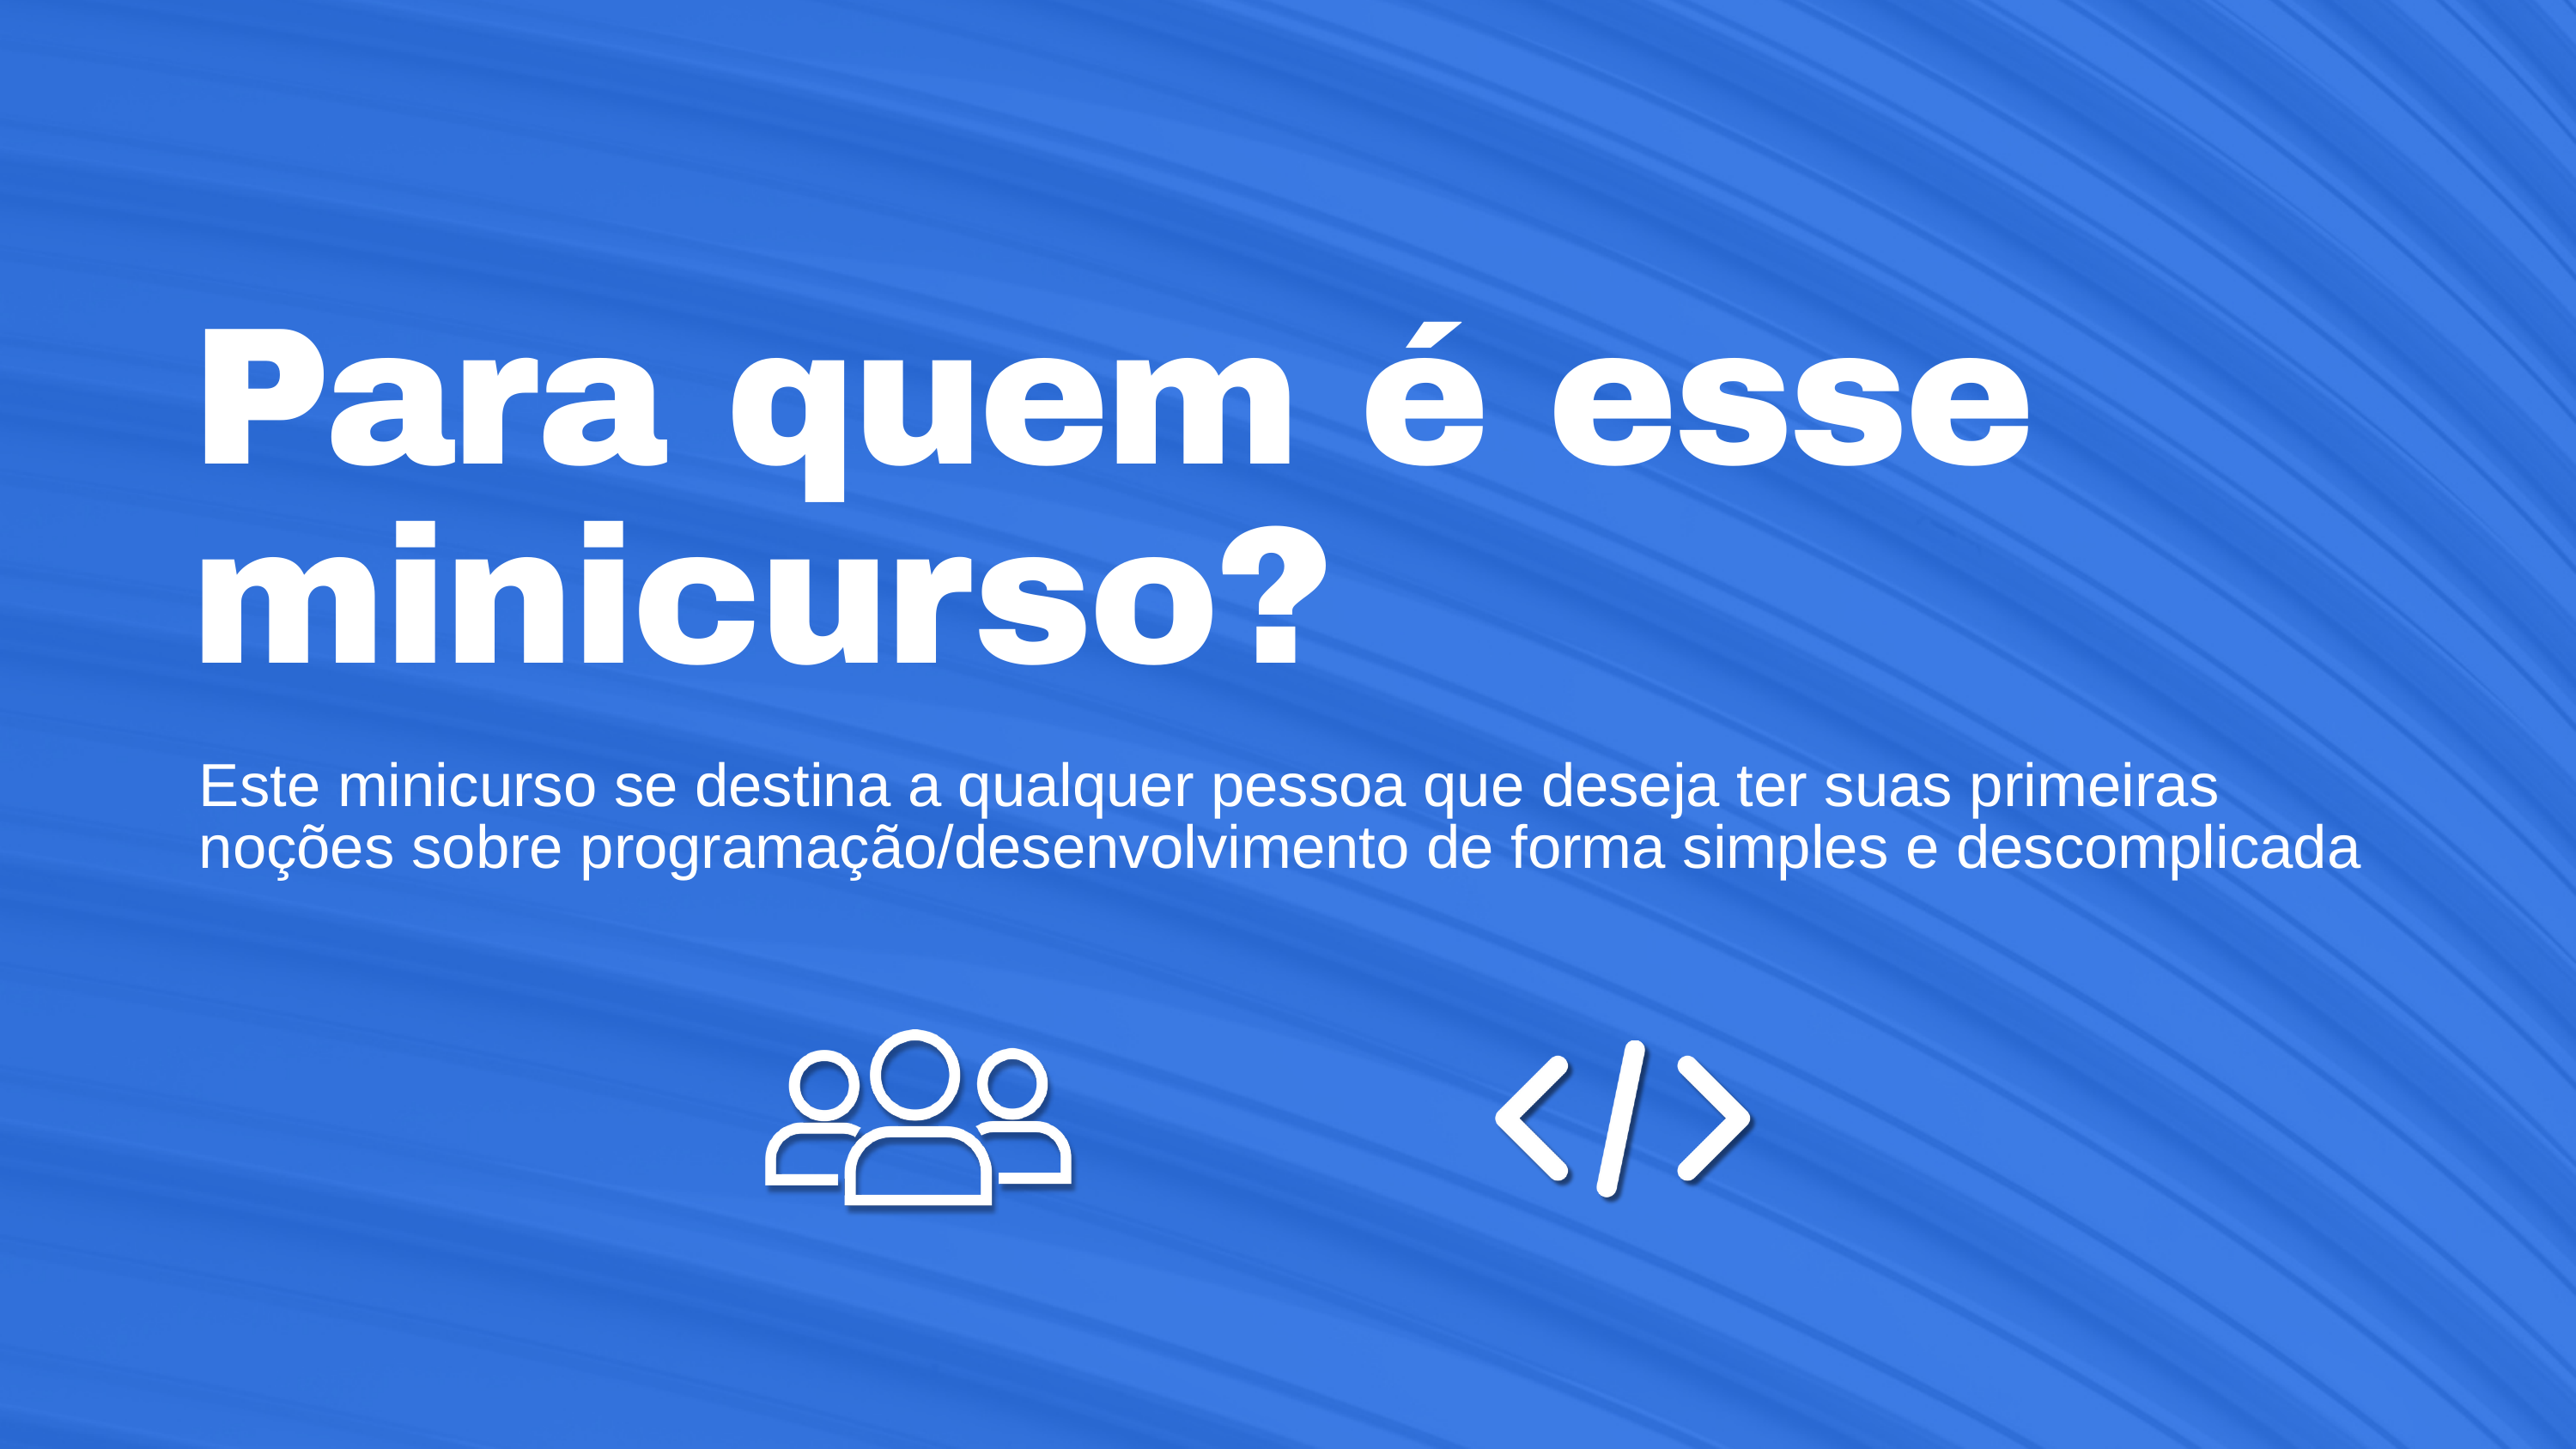

Para quem é esse minicurso?
Este minicurso se destina a qualquer pessoa que deseja ter suas primeiras noções sobre programação/desenvolvimento de forma simples e descomplicada